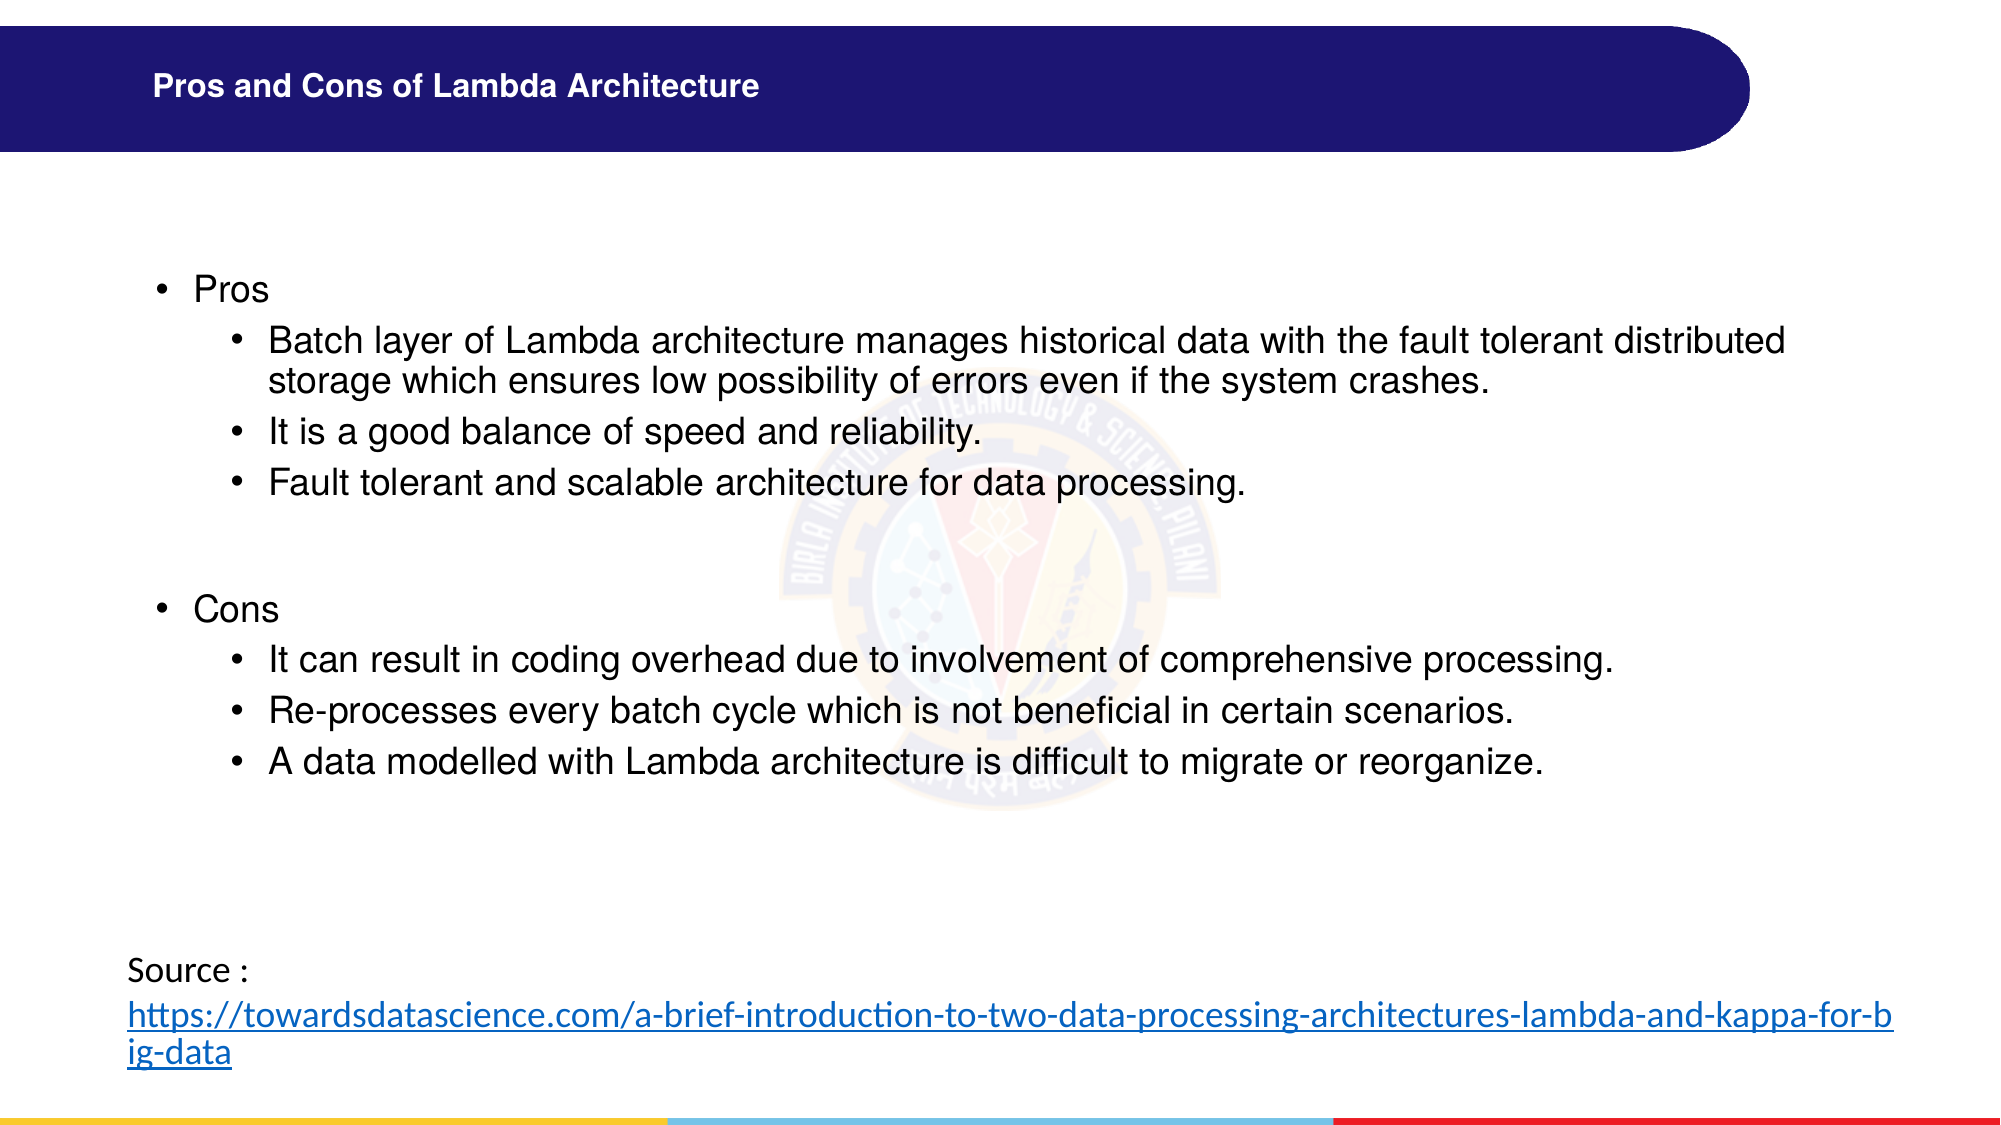

# Pros and Cons of Lambda Architecture

Pros
Batch layer of Lambda architecture manages historical data with the fault tolerant distributed storage which ensures low possibility of errors even if the system crashes.
It is a good balance of speed and reliability.
Fault tolerant and scalable architecture for data processing.

Cons
It can result in coding overhead due to involvement of comprehensive processing.
Re-processes every batch cycle which is not beneficial in certain scenarios.
A data modelled with Lambda architecture is difficult to migrate or reorganize.
Source : https://towardsdatascience.com/a-brief-introduction-to-two-data-processing-architectures-lambda-and-kappa-for-big-data